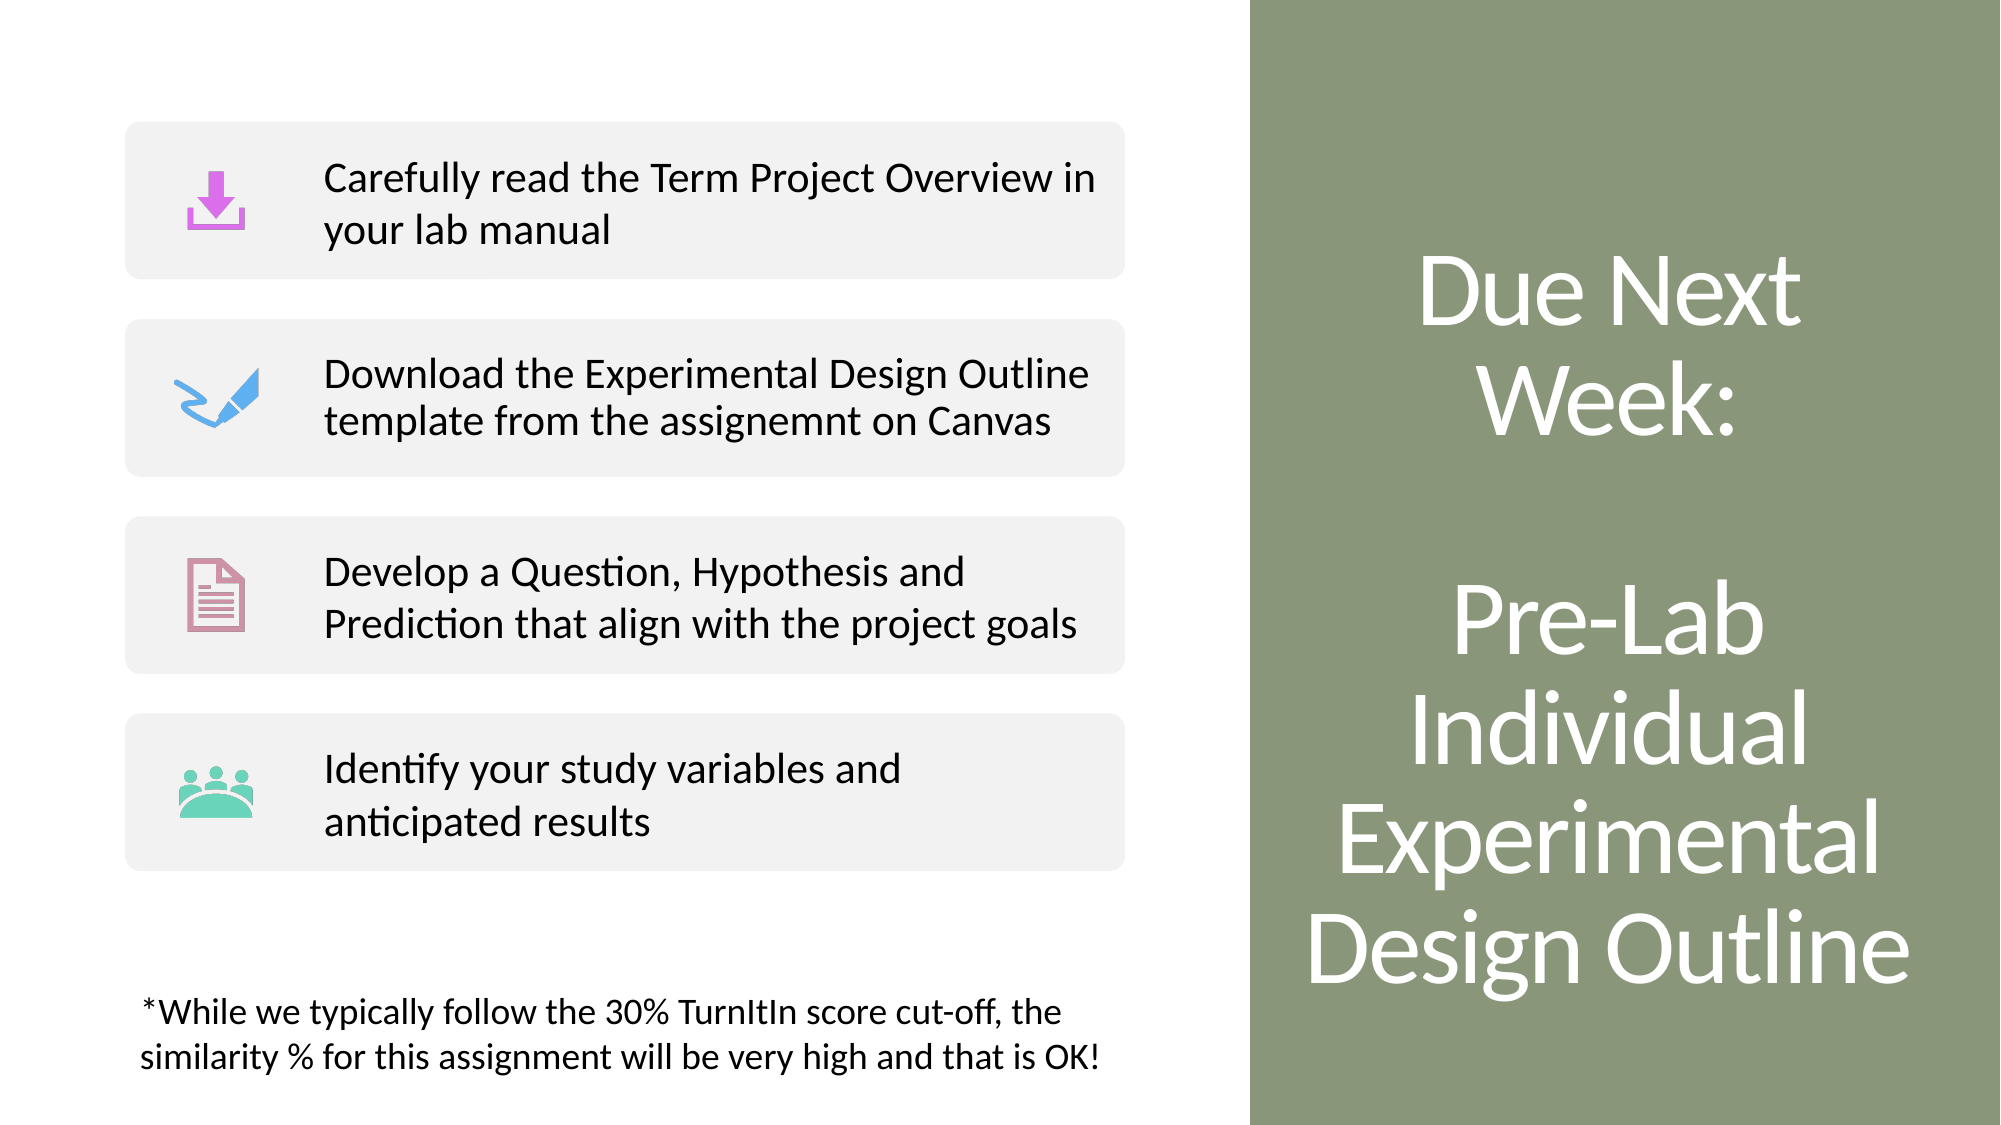

Carefully read the Term Project Overview in your lab manual
Download the Experimental Design Outline template from the assignemnt on Canvas
Develop a Question, Hypothesis and Prediction that align with the project goals
Identify your study variables and anticipated results
# Due Next Week:  Pre-Lab  Individual Experimental Design Outline
*While we typically follow the 30% TurnItIn score cut-off, the similarity % for this assignment will be very high and that is OK!